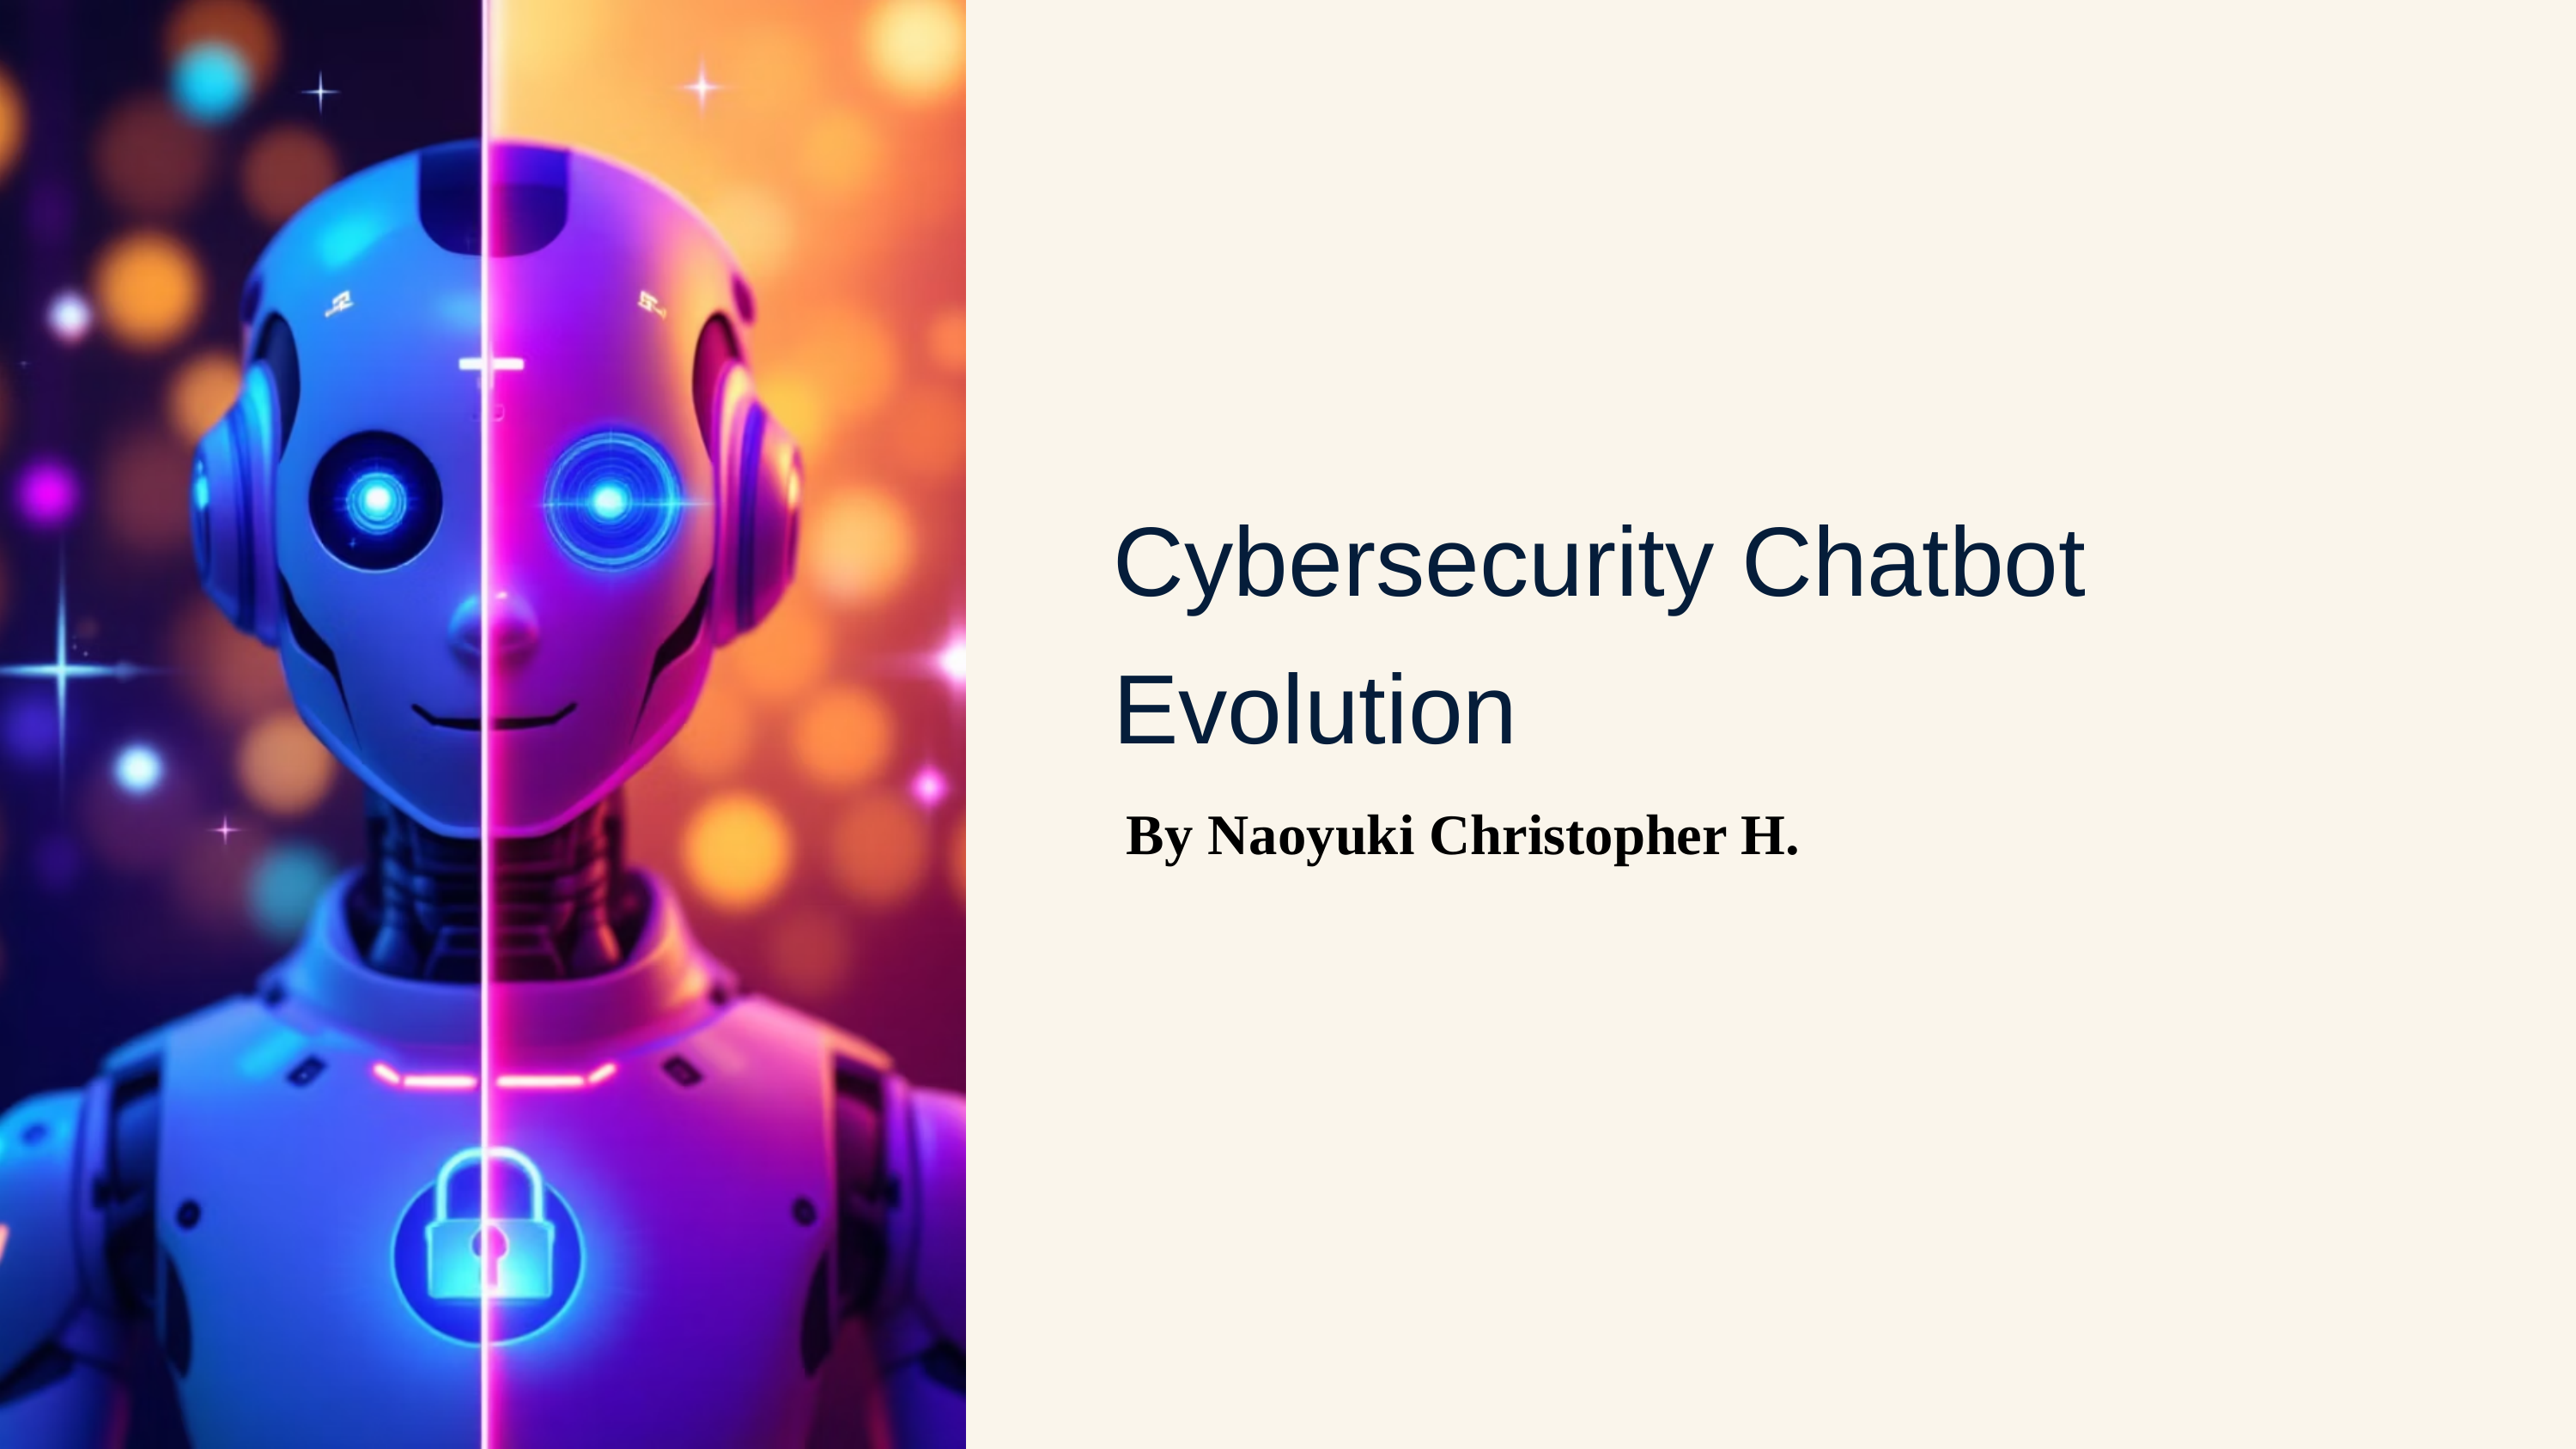

Cybersecurity Chatbot Evolution
By Naoyuki Christopher H.